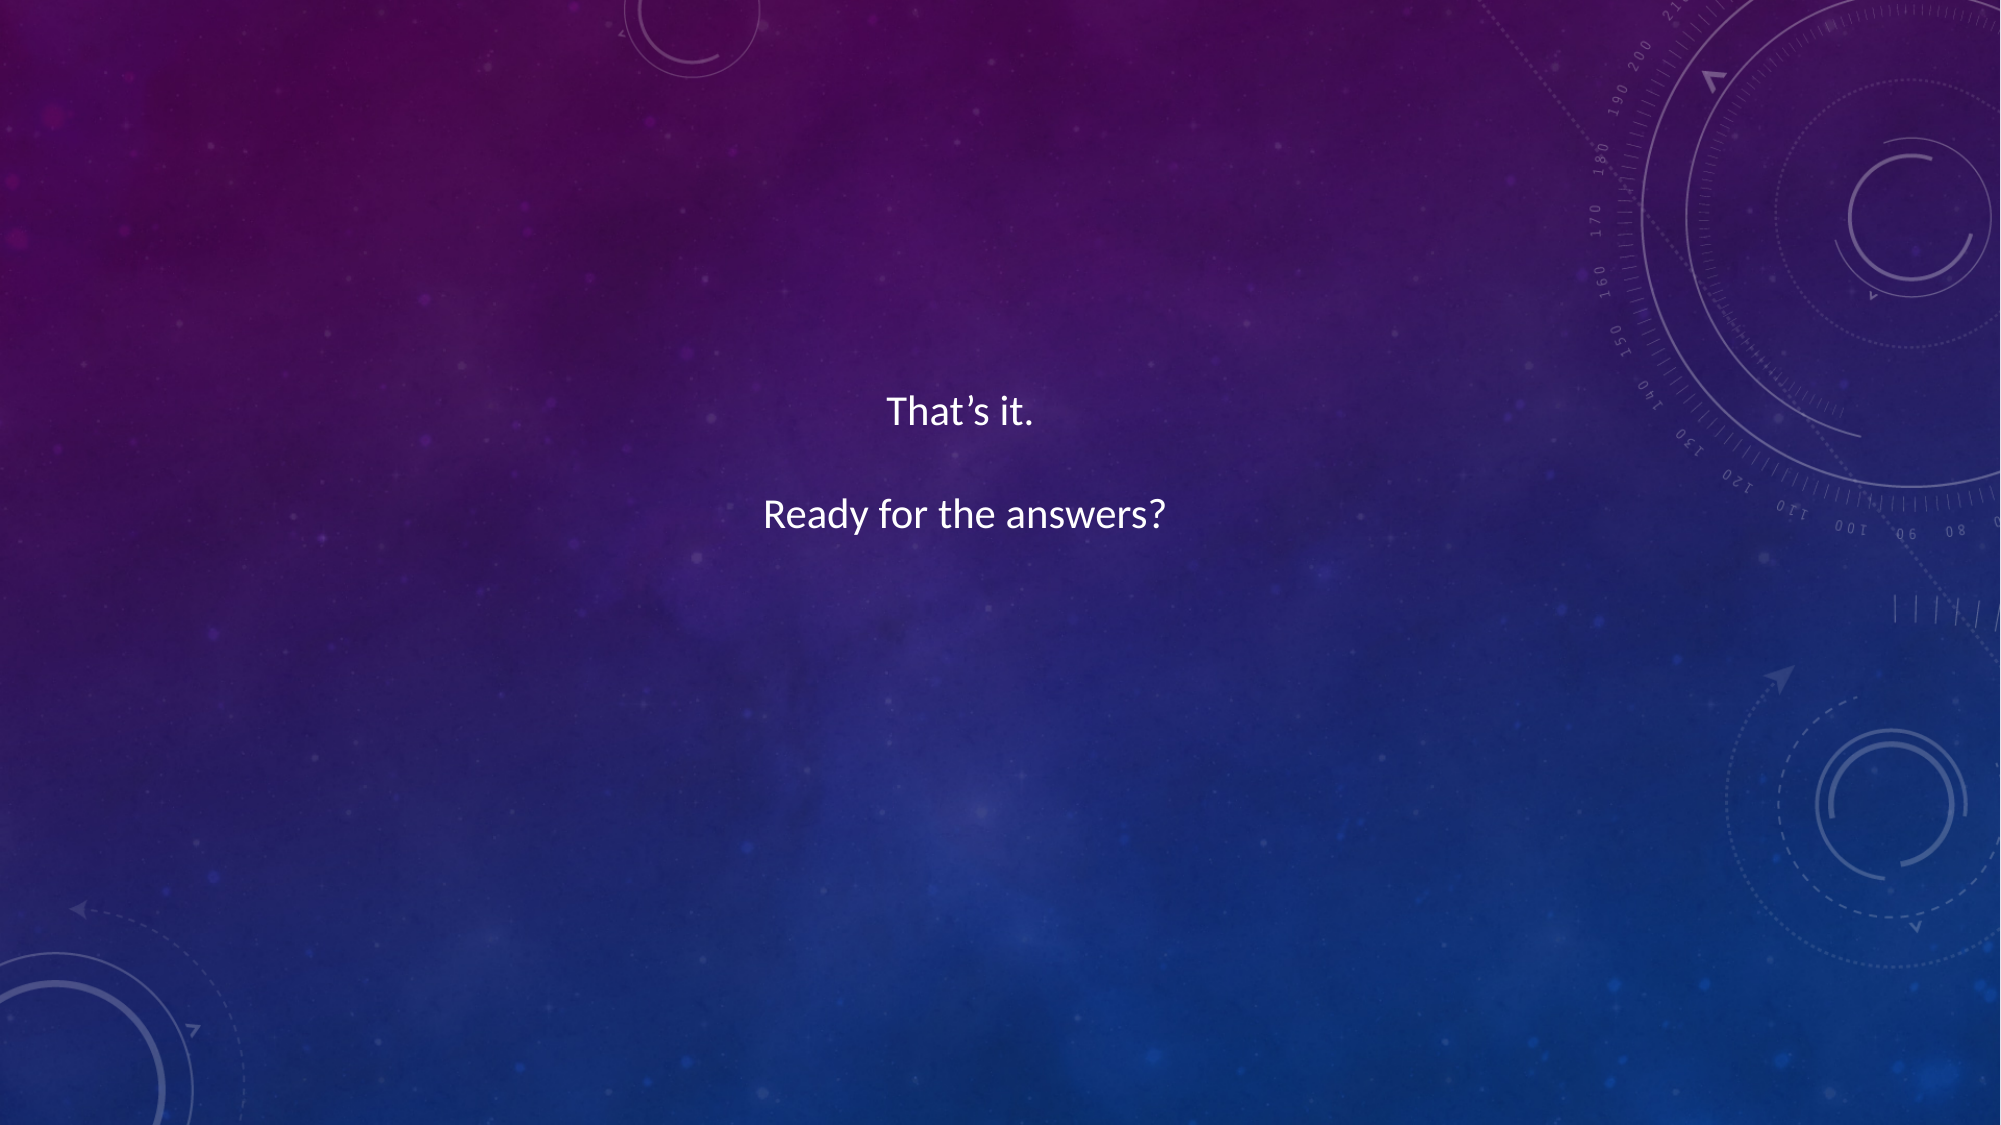

# That’s it. Ready for the answers?